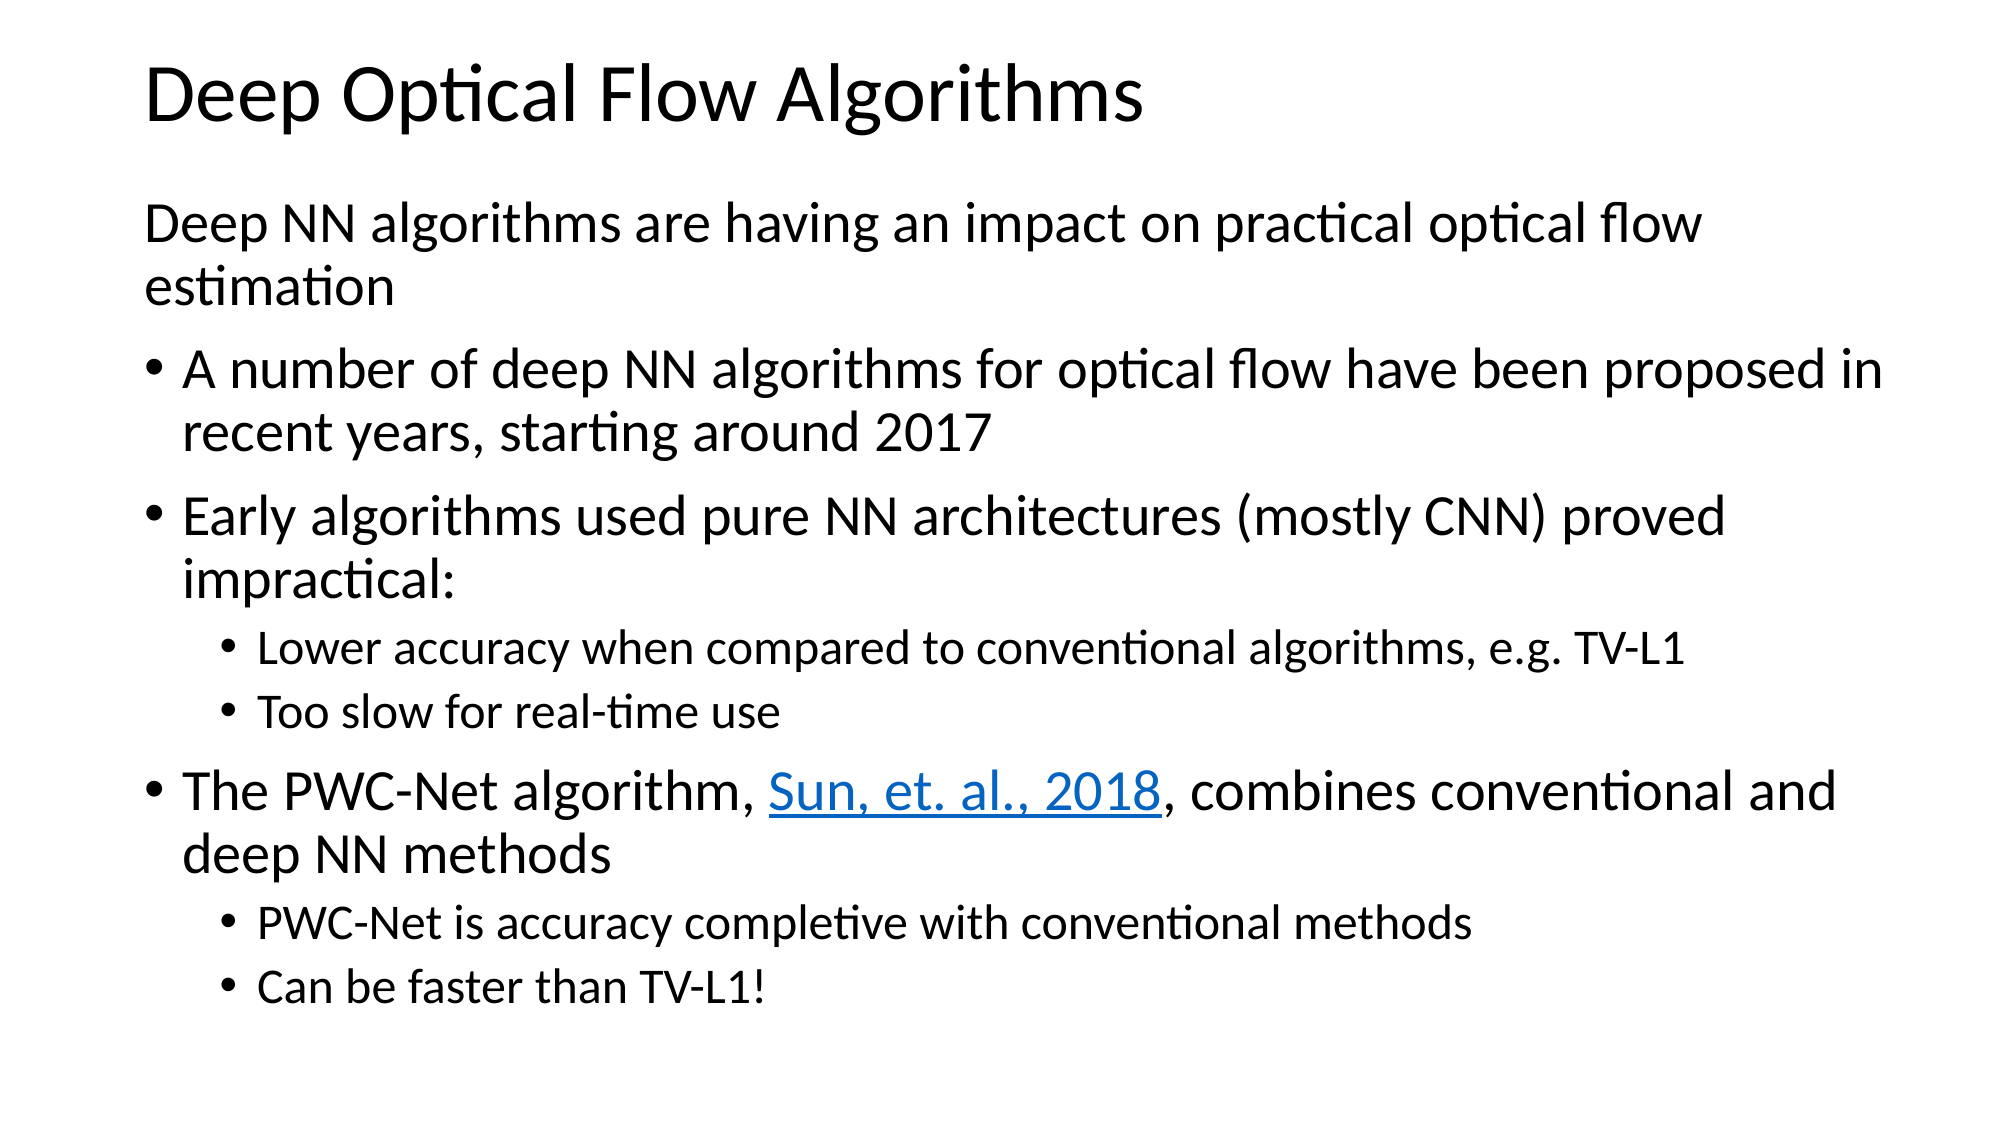

# Deep Optical Flow Algorithms
Deep NN algorithms are having an impact on practical optical flow estimation
A number of deep NN algorithms for optical flow have been proposed in recent years, starting around 2017
Early algorithms used pure NN architectures (mostly CNN) proved impractical:
Lower accuracy when compared to conventional algorithms, e.g. TV-L1
Too slow for real-time use
The PWC-Net algorithm, Sun, et. al., 2018, combines conventional and deep NN methods
PWC-Net is accuracy completive with conventional methods
Can be faster than TV-L1!